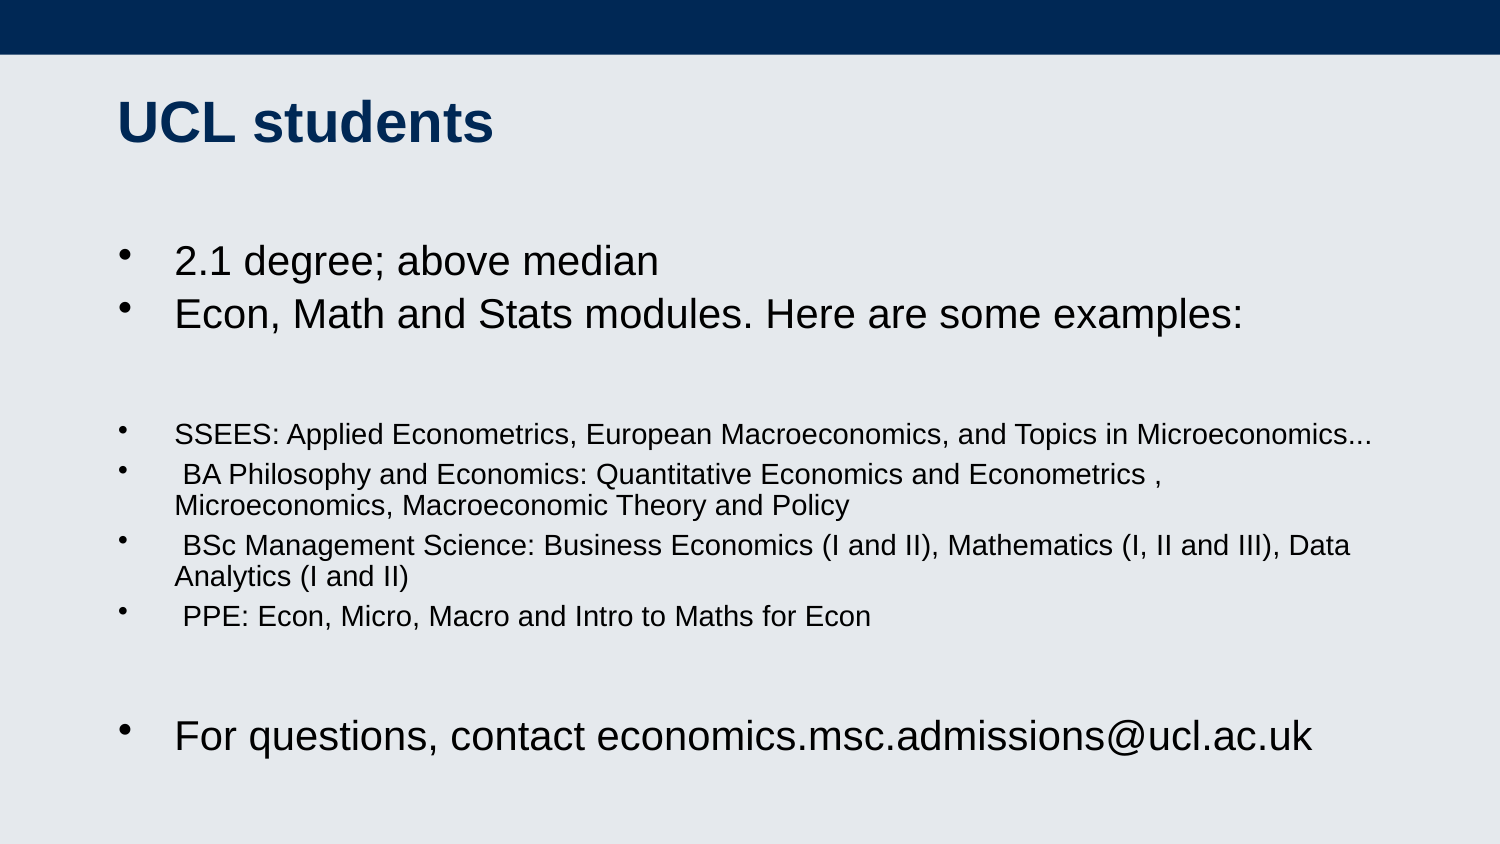

# UCL students
2.1 degree; above median
Econ, Math and Stats modules. Here are some examples:

SSEES: Applied Econometrics, European Macroeconomics, and Topics in Microeconomics...
 BA Philosophy and Economics: Quantitative Economics and Econometrics , Microeconomics, Macroeconomic Theory and Policy
 BSc Management Science: Business Economics (I and II), Mathematics (I, II and III), Data Analytics (I and II)
 PPE: Econ, Micro, Macro and Intro to Maths for Econ

For questions, contact economics.msc.admissions@ucl.ac.uk